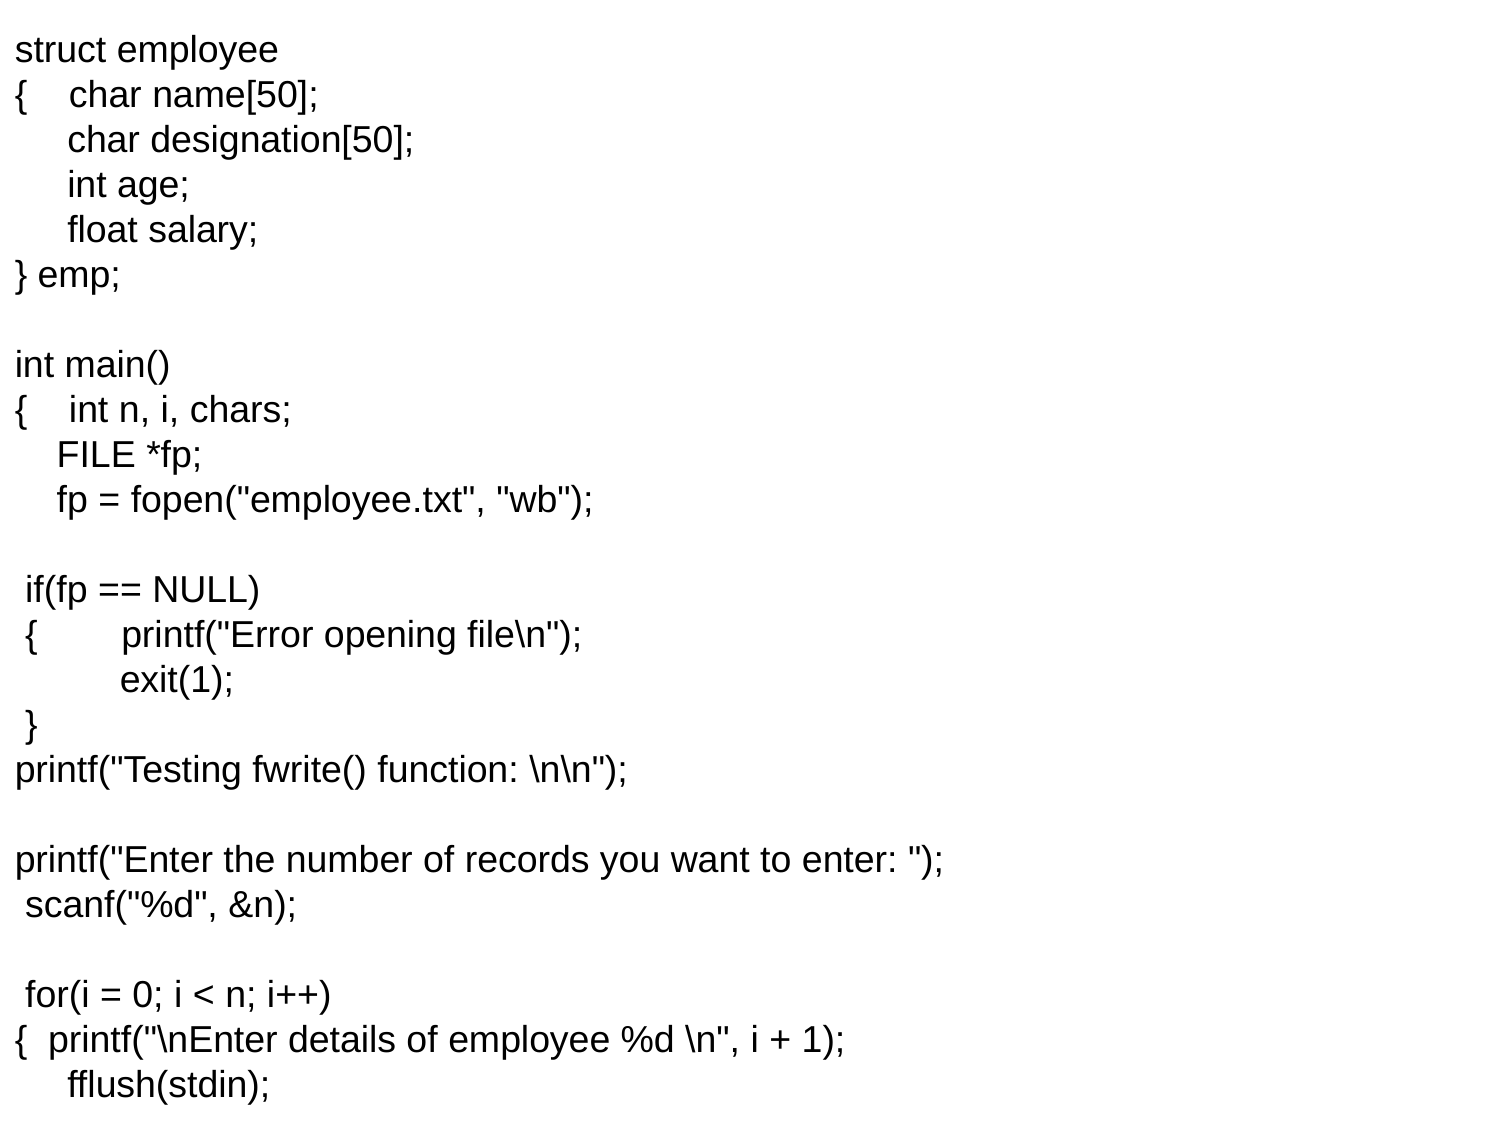

struct employee
{    char name[50];
     char designation[50];
     int age;
     float salary;
} emp;

int main()
{    int n, i, chars;
    FILE *fp;
    fp = fopen("employee.txt", "wb");

 if(fp == NULL)
 {        printf("Error opening file\n");
          exit(1);
 }
printf("Testing fwrite() function: \n\n");

printf("Enter the number of records you want to enter: ");
 scanf("%d", &n);

 for(i = 0; i < n; i++)
{  printf("\nEnter details of employee %d \n", i + 1);
     fflush(stdin);